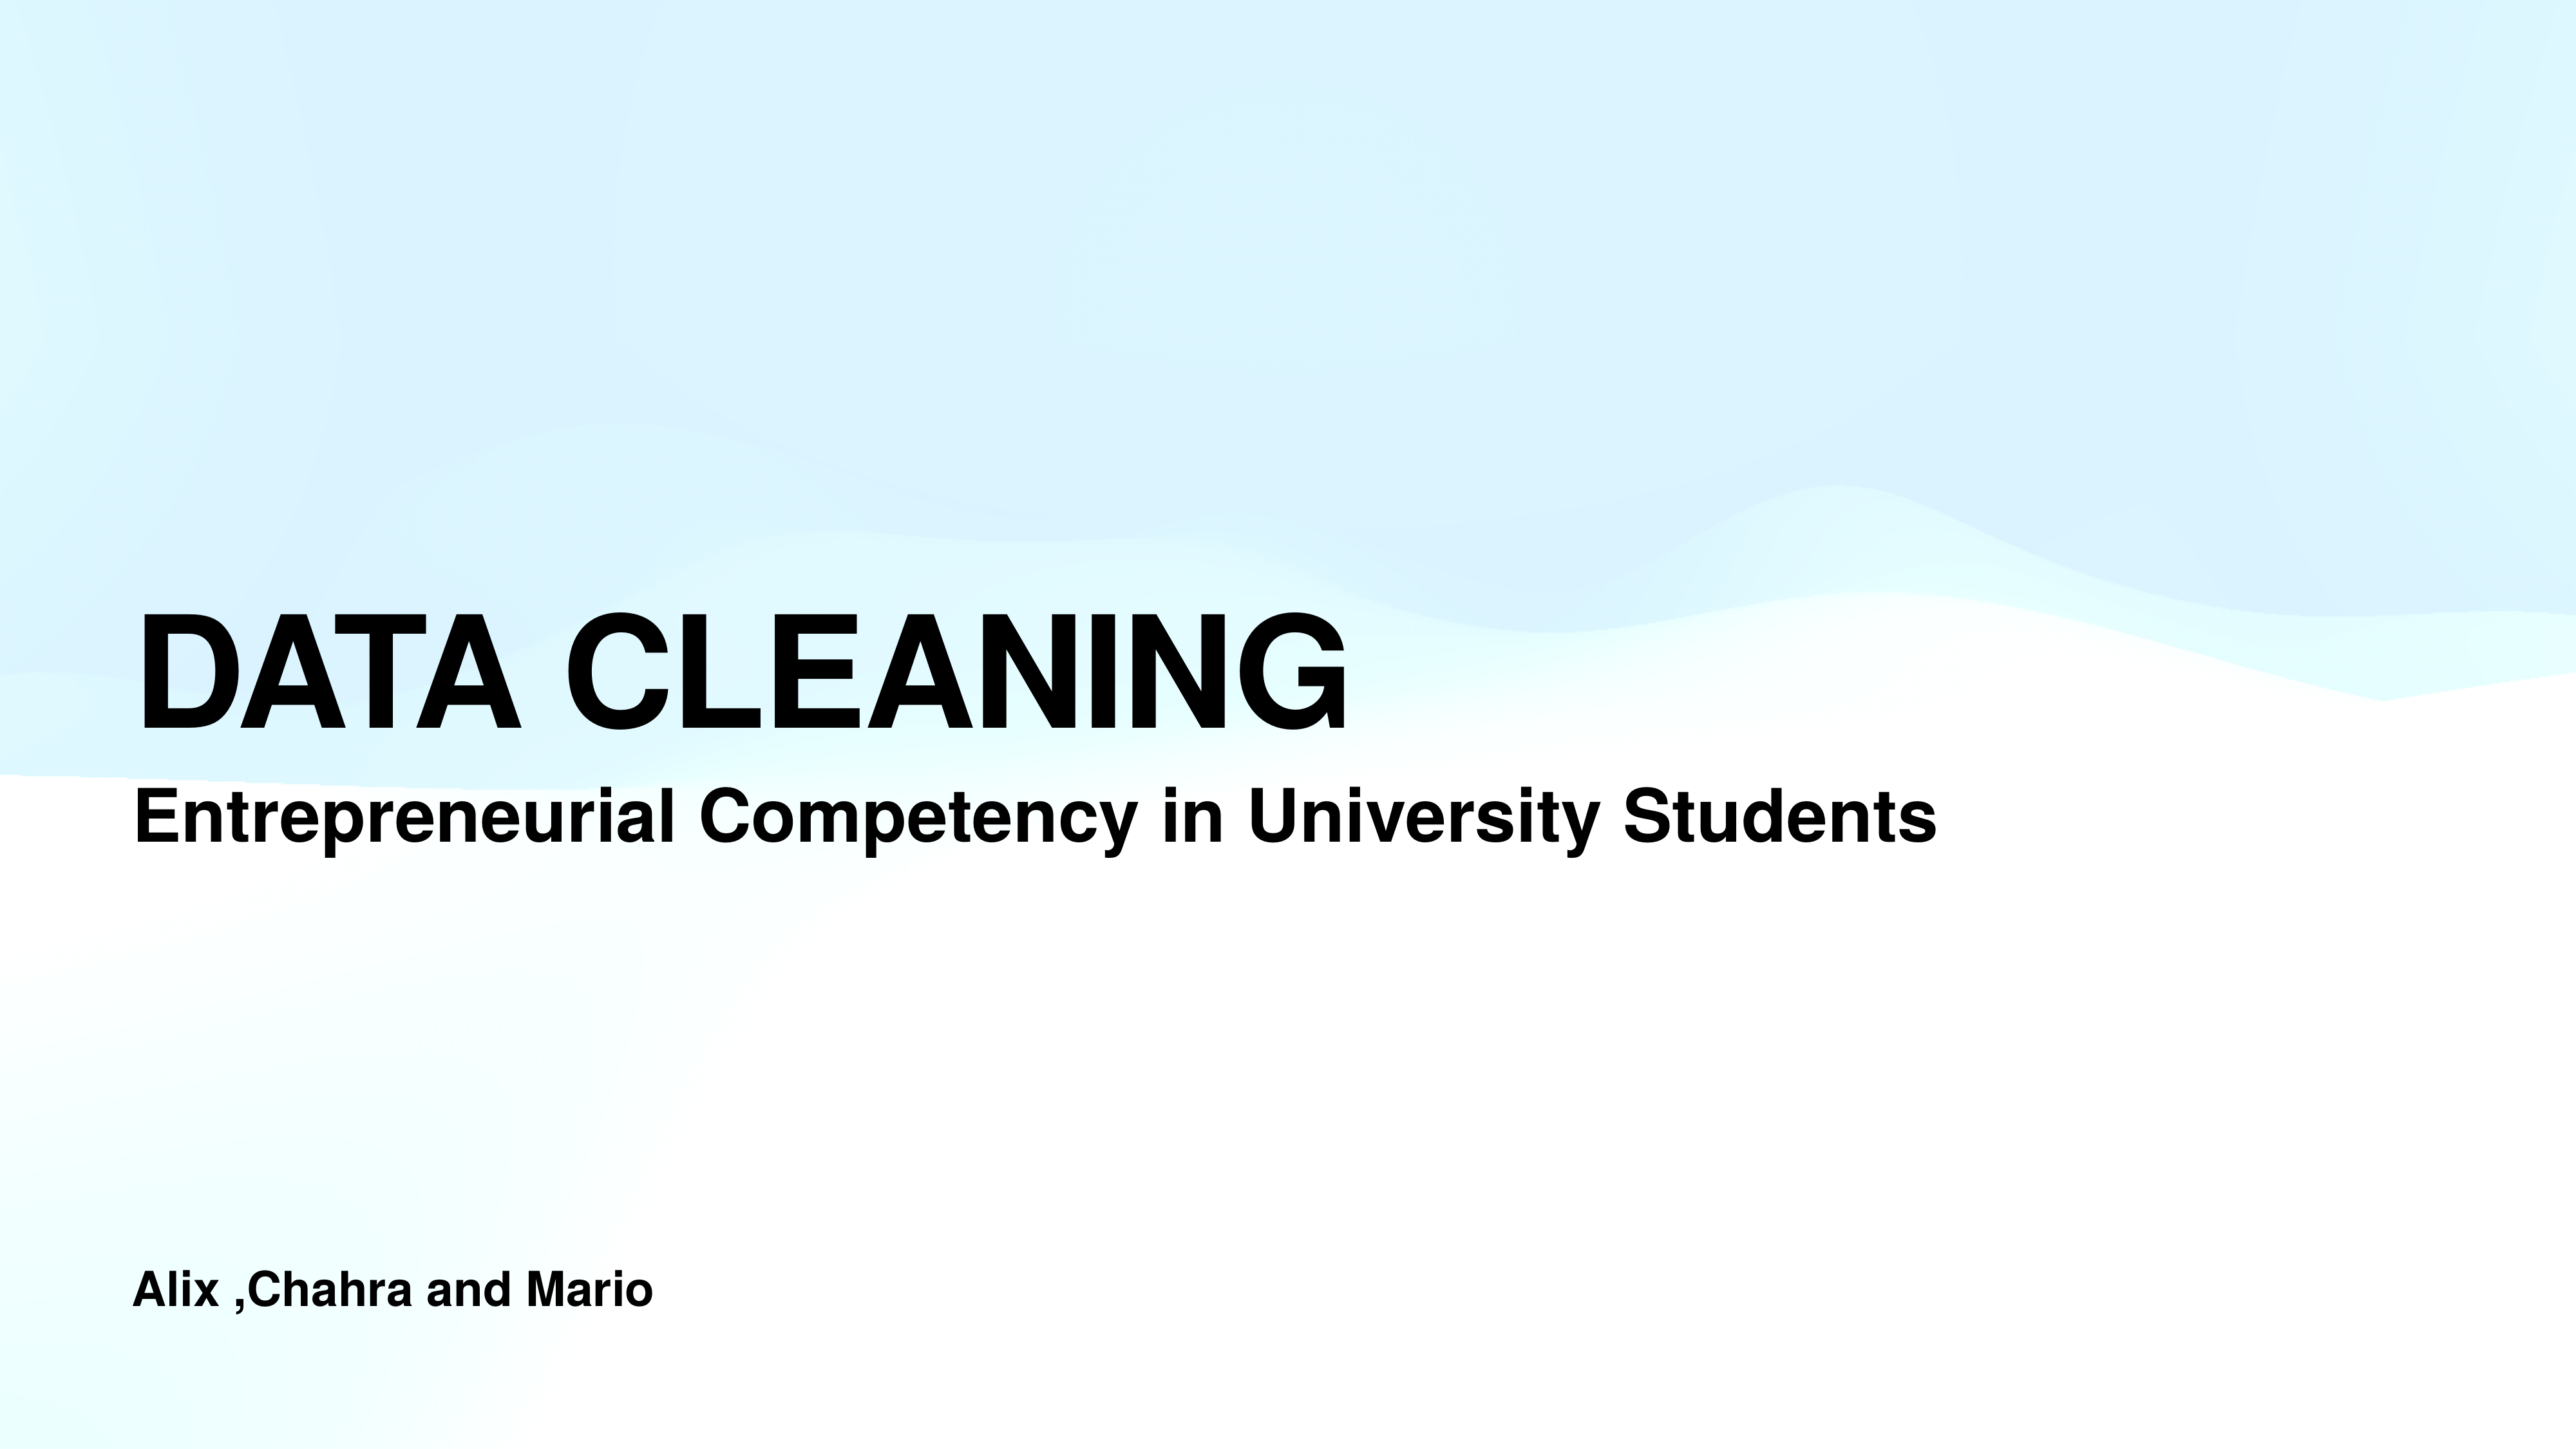

DATA CLEANING
Entrepreneurial Competency in University Students
# Alix ,Chahra and Mario